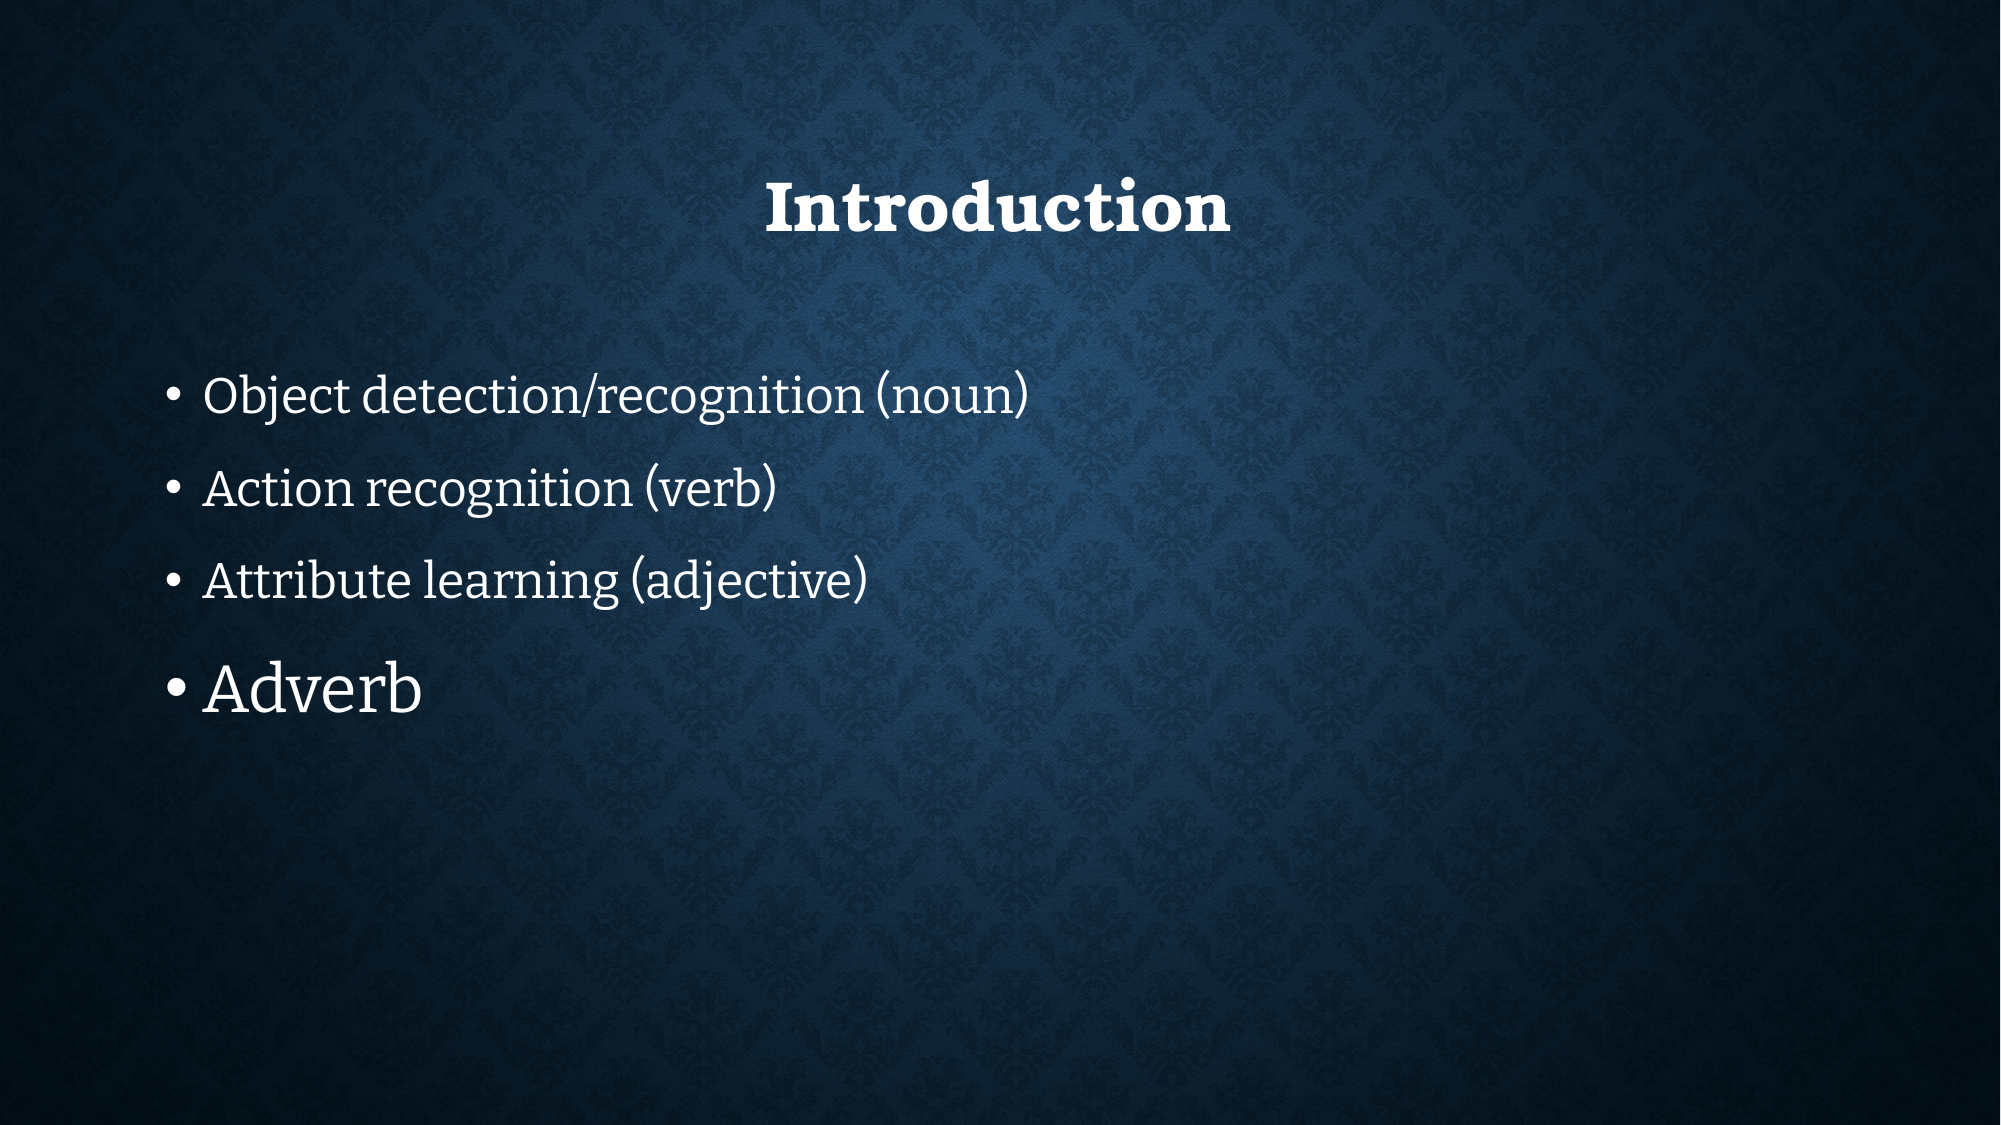

# Introduction
Object detection/recognition (noun)
Action recognition (verb)
Attribute learning (adjective)
Adverb